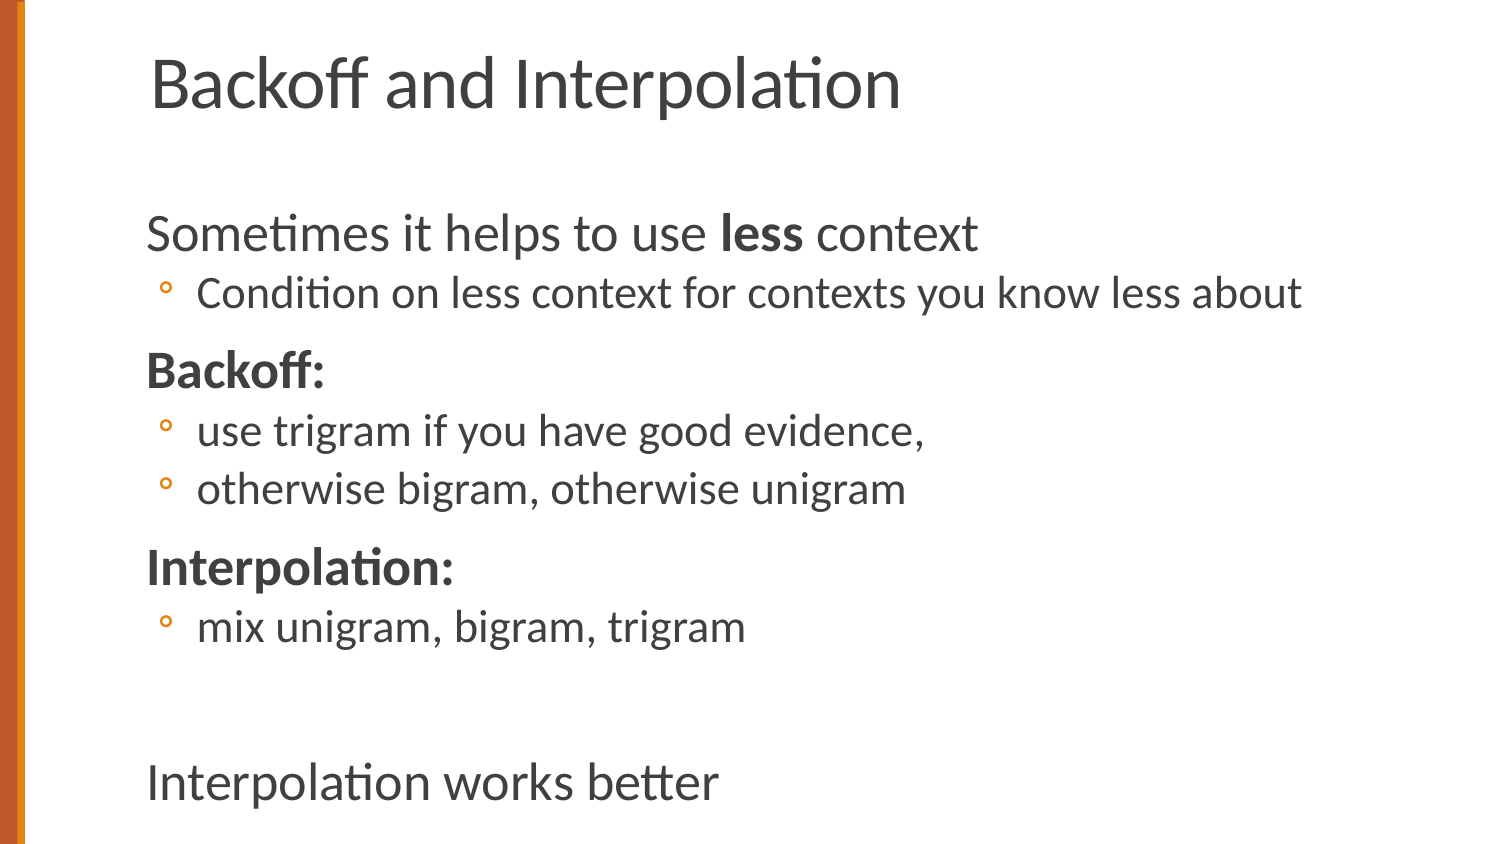

# Backoff and Interpolation
Sometimes it helps to use less context
Condition on less context for contexts you know less about
Backoff:
use trigram if you have good evidence,
otherwise bigram, otherwise unigram
Interpolation:
mix unigram, bigram, trigram

Interpolation works better